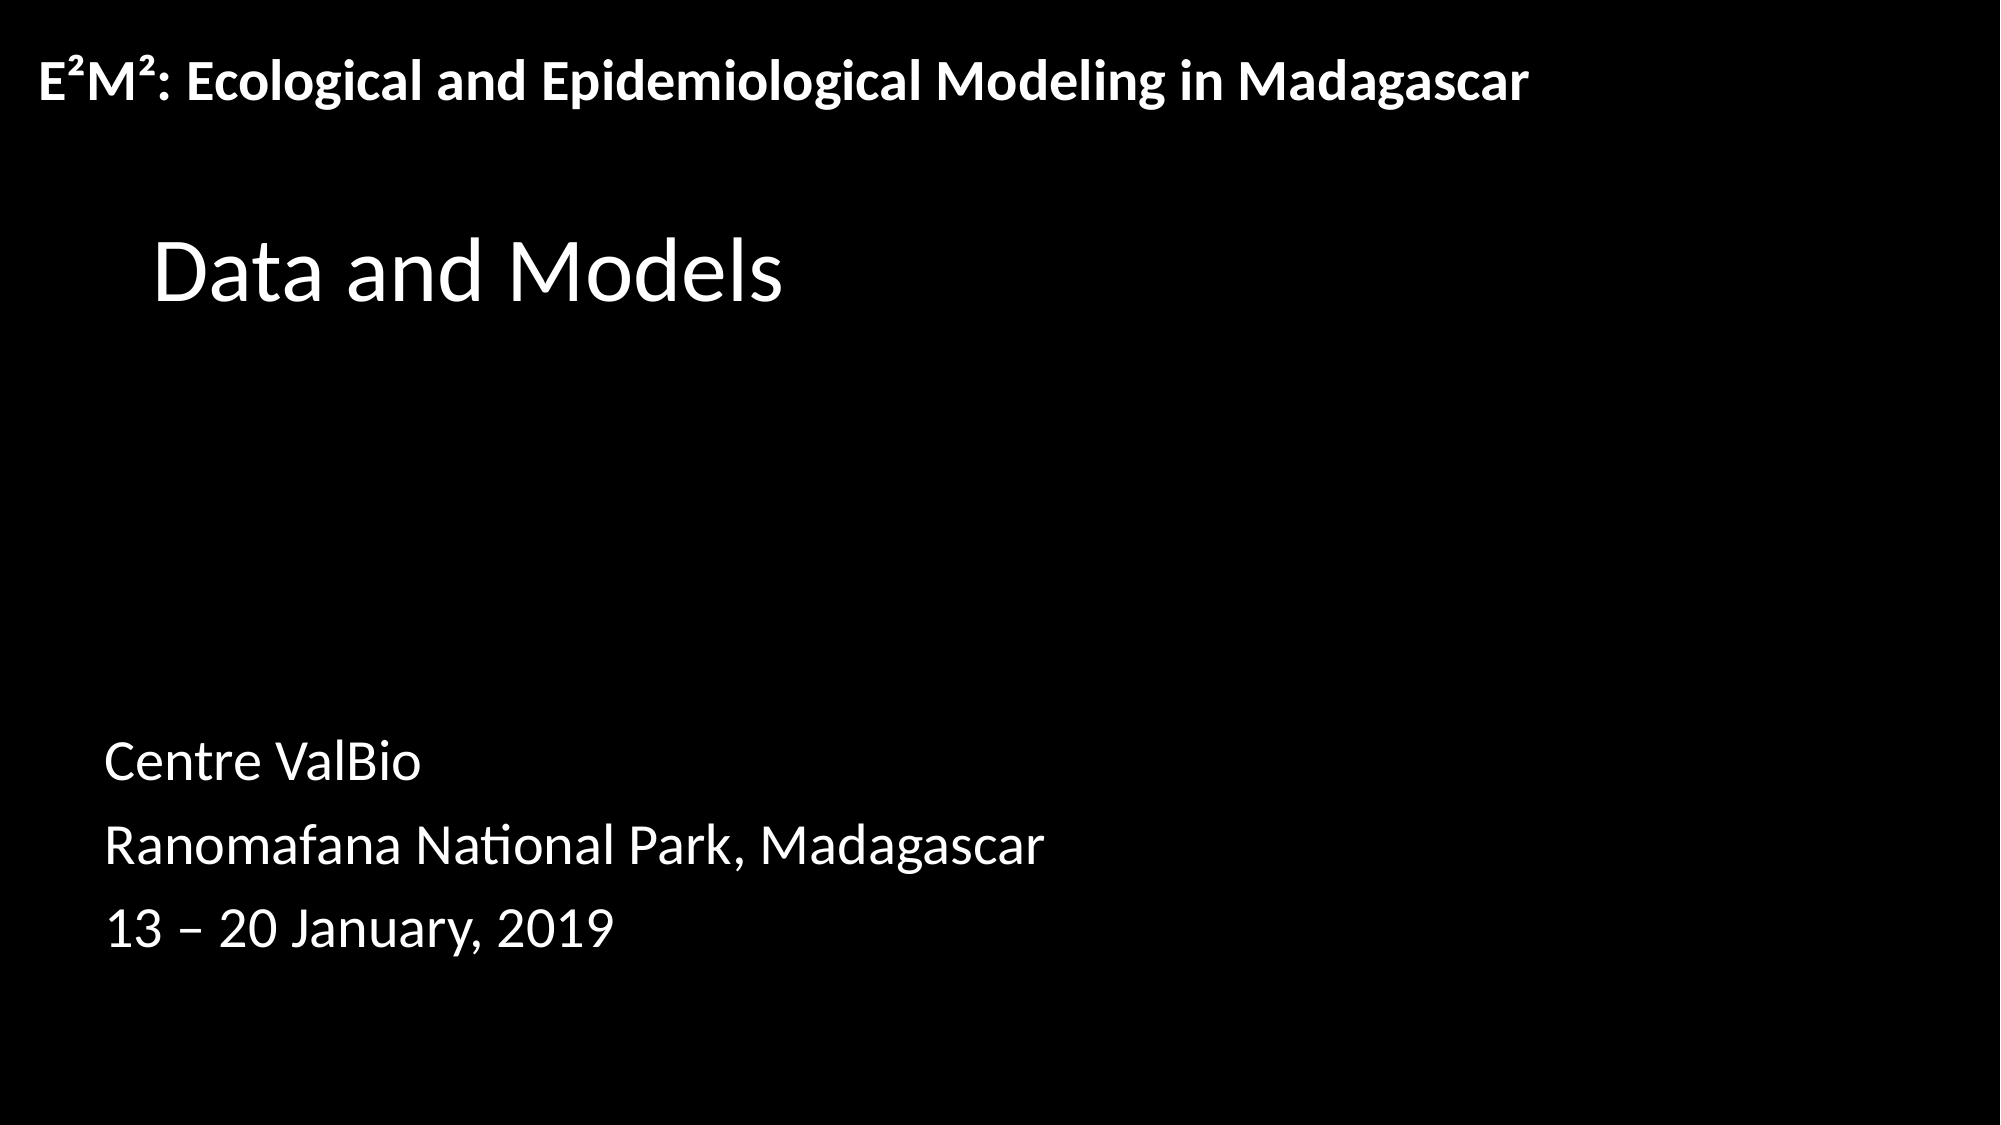

E²M²: Ecological and Epidemiological Modeling in Madagascar
# Data and Models
Centre ValBio
Ranomafana National Park, Madagascar
13 – 20 January, 2019